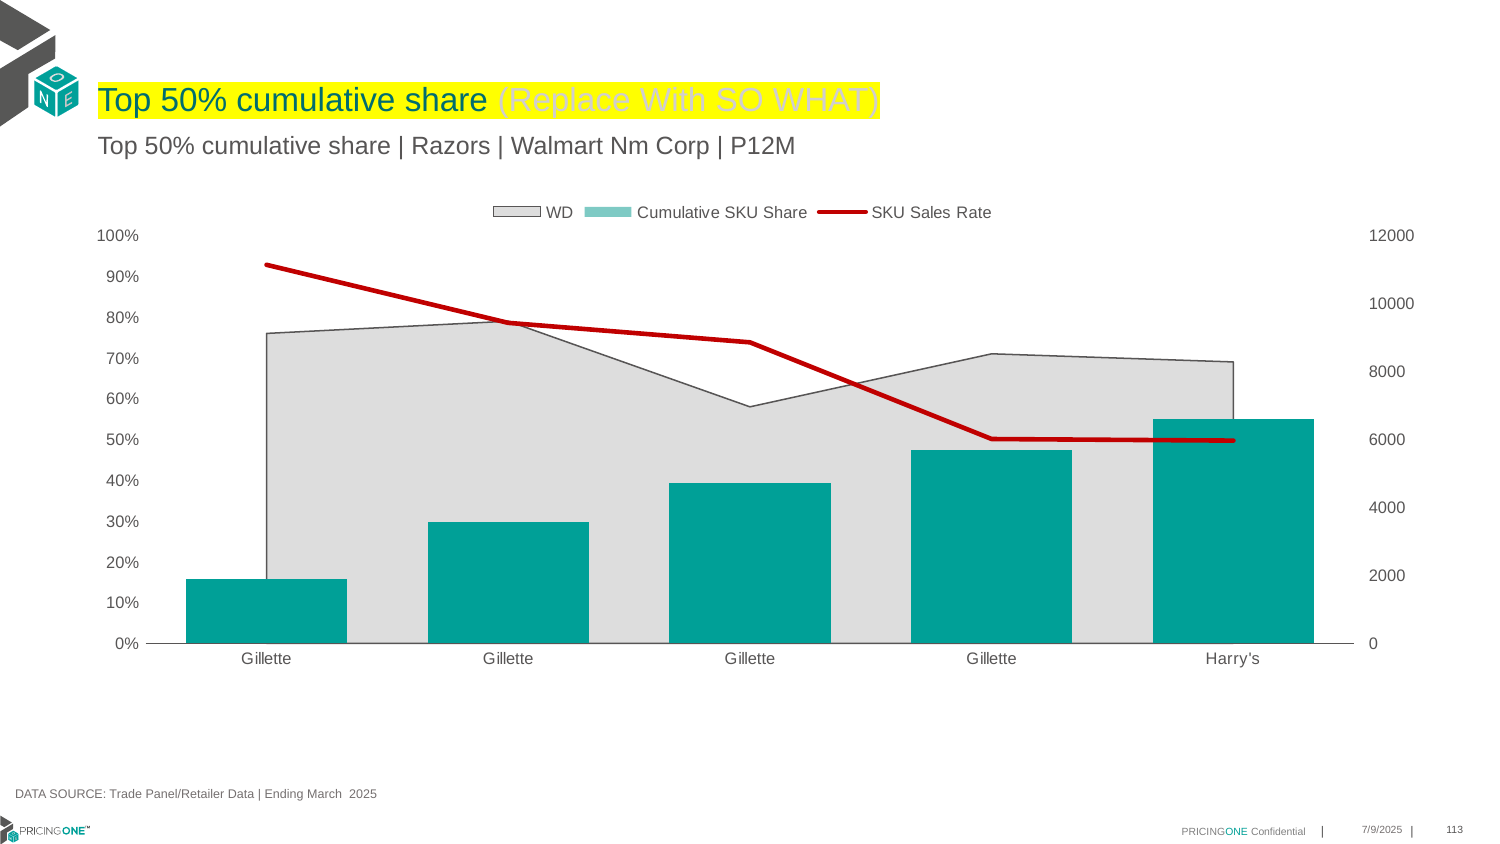

# Top 50% cumulative share (Replace With SO WHAT)
Top 50% cumulative share | Razors | Walmart Nm Corp | P12M

### Chart

| Category | WD | Cumulative SKU Share | SKU Sales Rate |
|---|---|---|---|
| Gillette | 0.76 | 0.15836197139623417 | 11138.368421052632 |
| Gillette | 0.79 | 0.29774649468239345 | 9431.303797468354 |
| Gillette | 0.58 | 0.3938396206119223 | 8856.224137931036 |
| Gillette | 0.71 | 0.47369445042045105 | 6012.112676056338 |
| Harry's | 0.69 | 0.5507003152213565 | 5965.666666666667 |
DATA SOURCE: Trade Panel/Retailer Data | Ending March  2025

7/9/2025
113